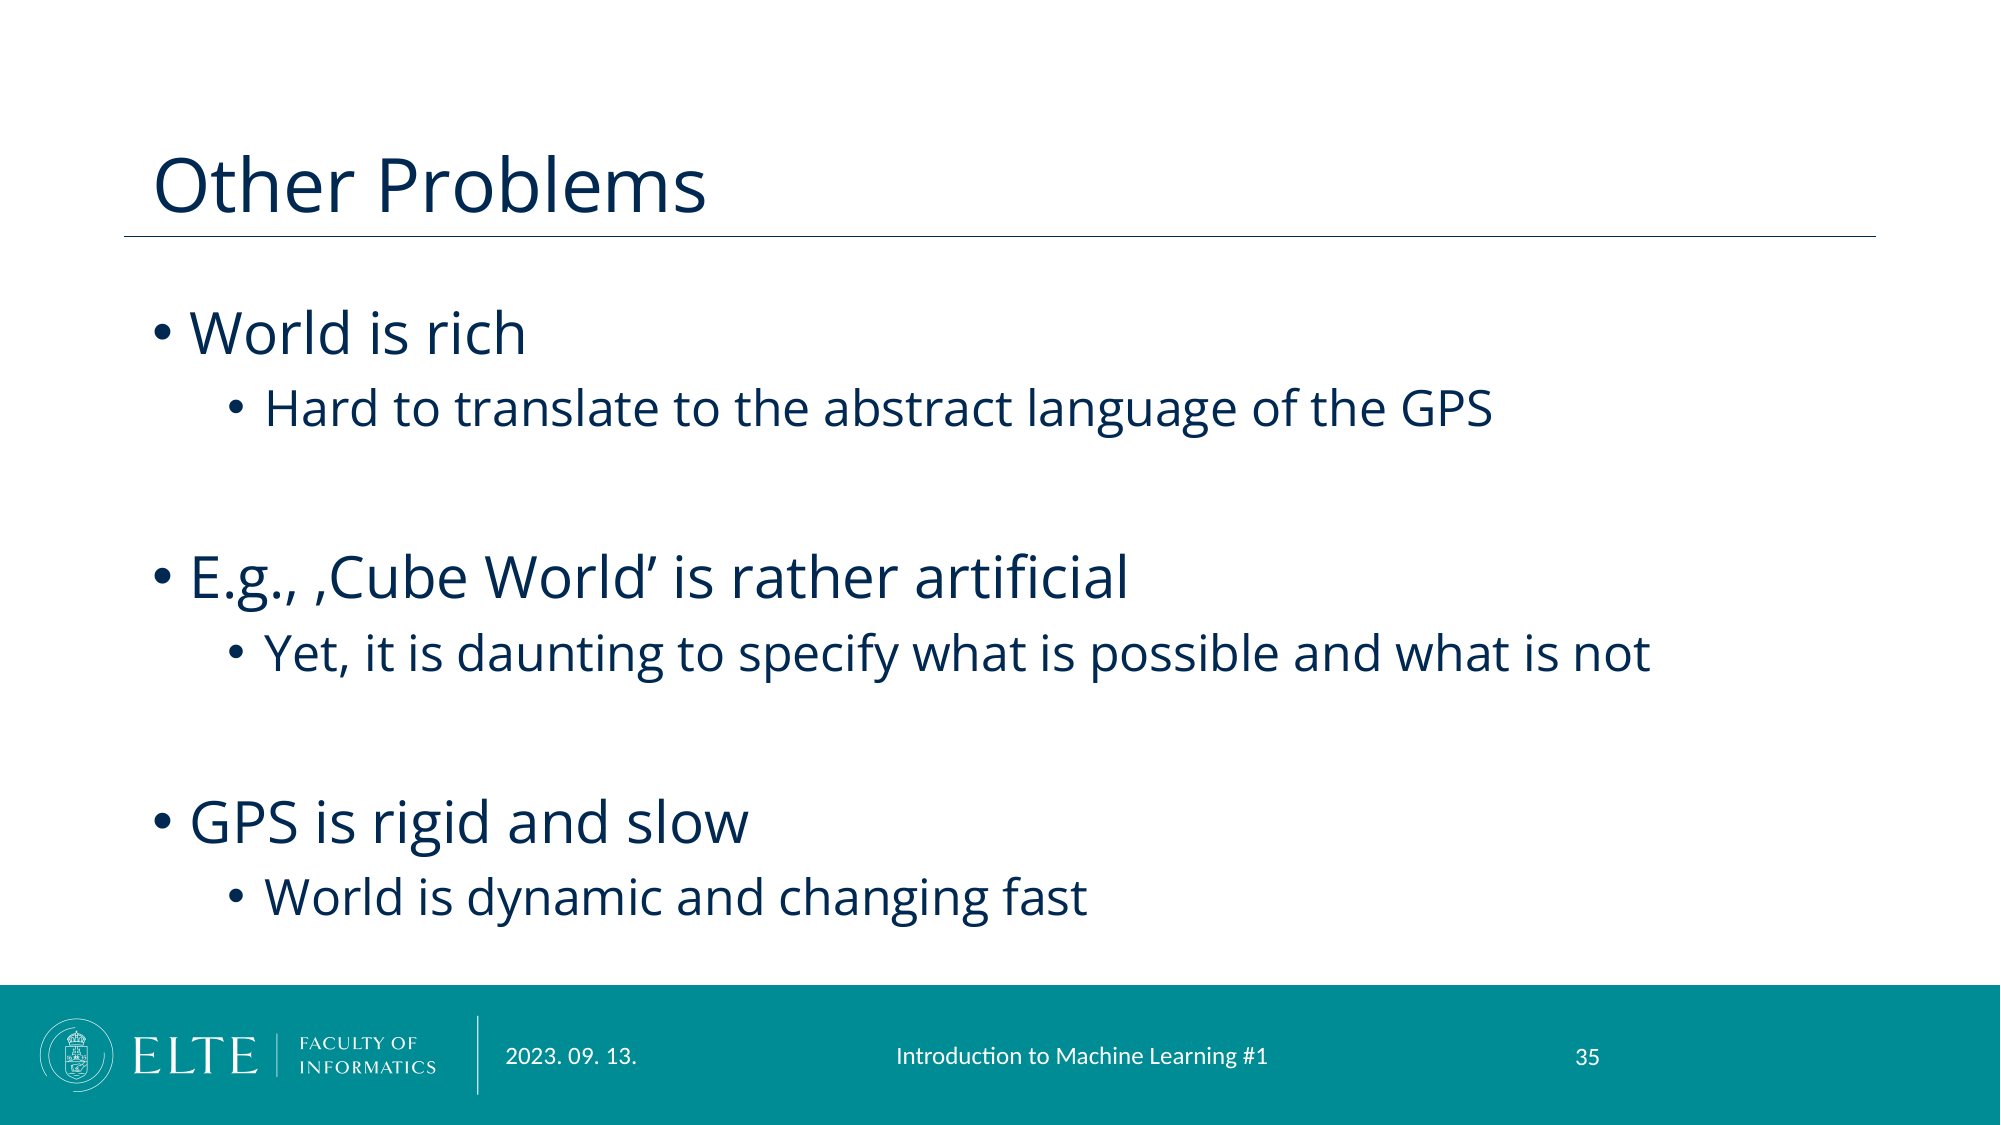

# Other Problems
World is rich
Hard to translate to the abstract language of the GPS

E.g., ‚Cube World’ is rather artificial
Yet, it is daunting to specify what is possible and what is not

GPS is rigid and slow
World is dynamic and changing fast
Introduction to Machine Learning #1
2023. 09. 13.
35